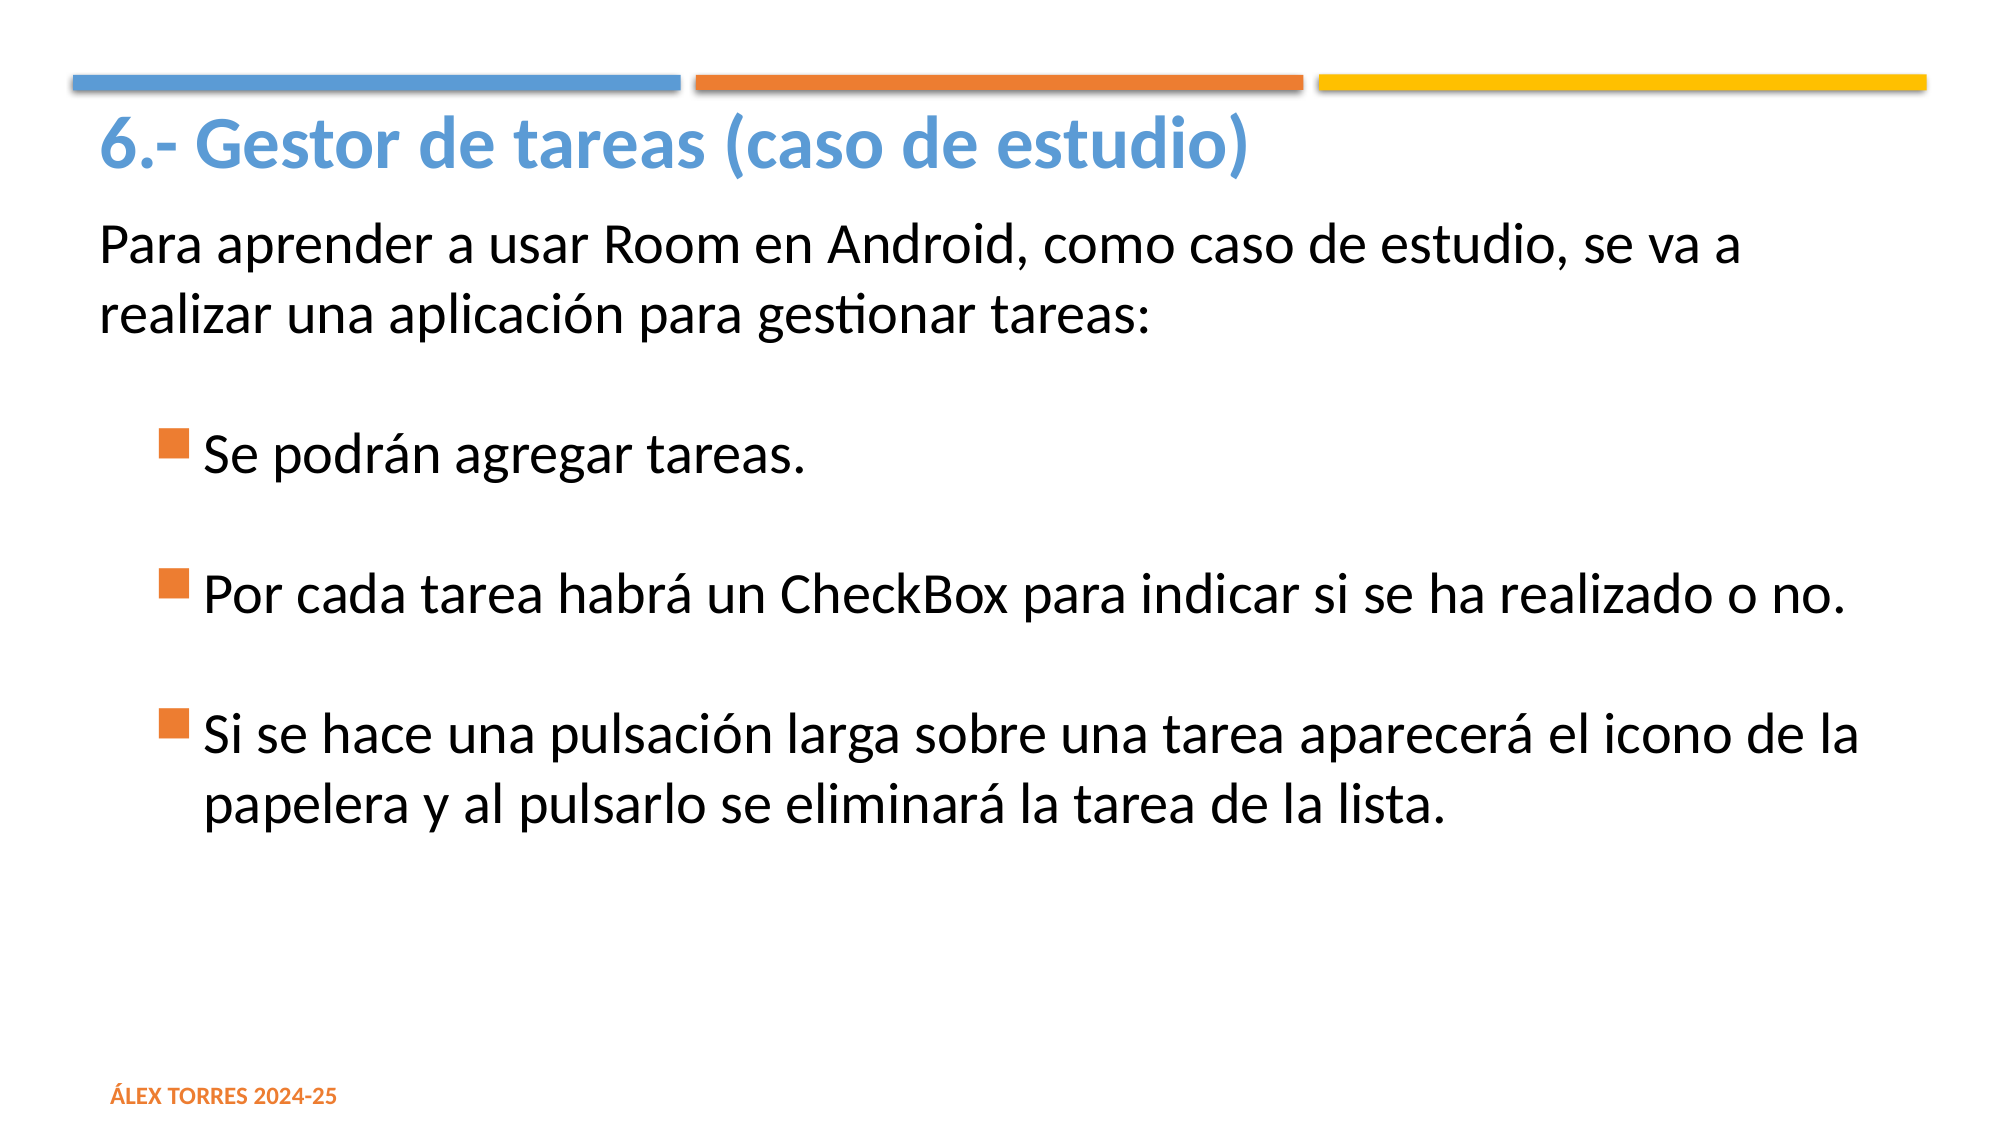

6.- Gestor de tareas (caso de estudio)
Para aprender a usar Room en Android, como caso de estudio, se va a realizar una aplicación para gestionar tareas:

Se podrán agregar tareas.

Por cada tarea habrá un CheckBox para indicar si se ha realizado o no.

Si se hace una pulsación larga sobre una tarea aparecerá el icono de la papelera y al pulsarlo se eliminará la tarea de la lista.